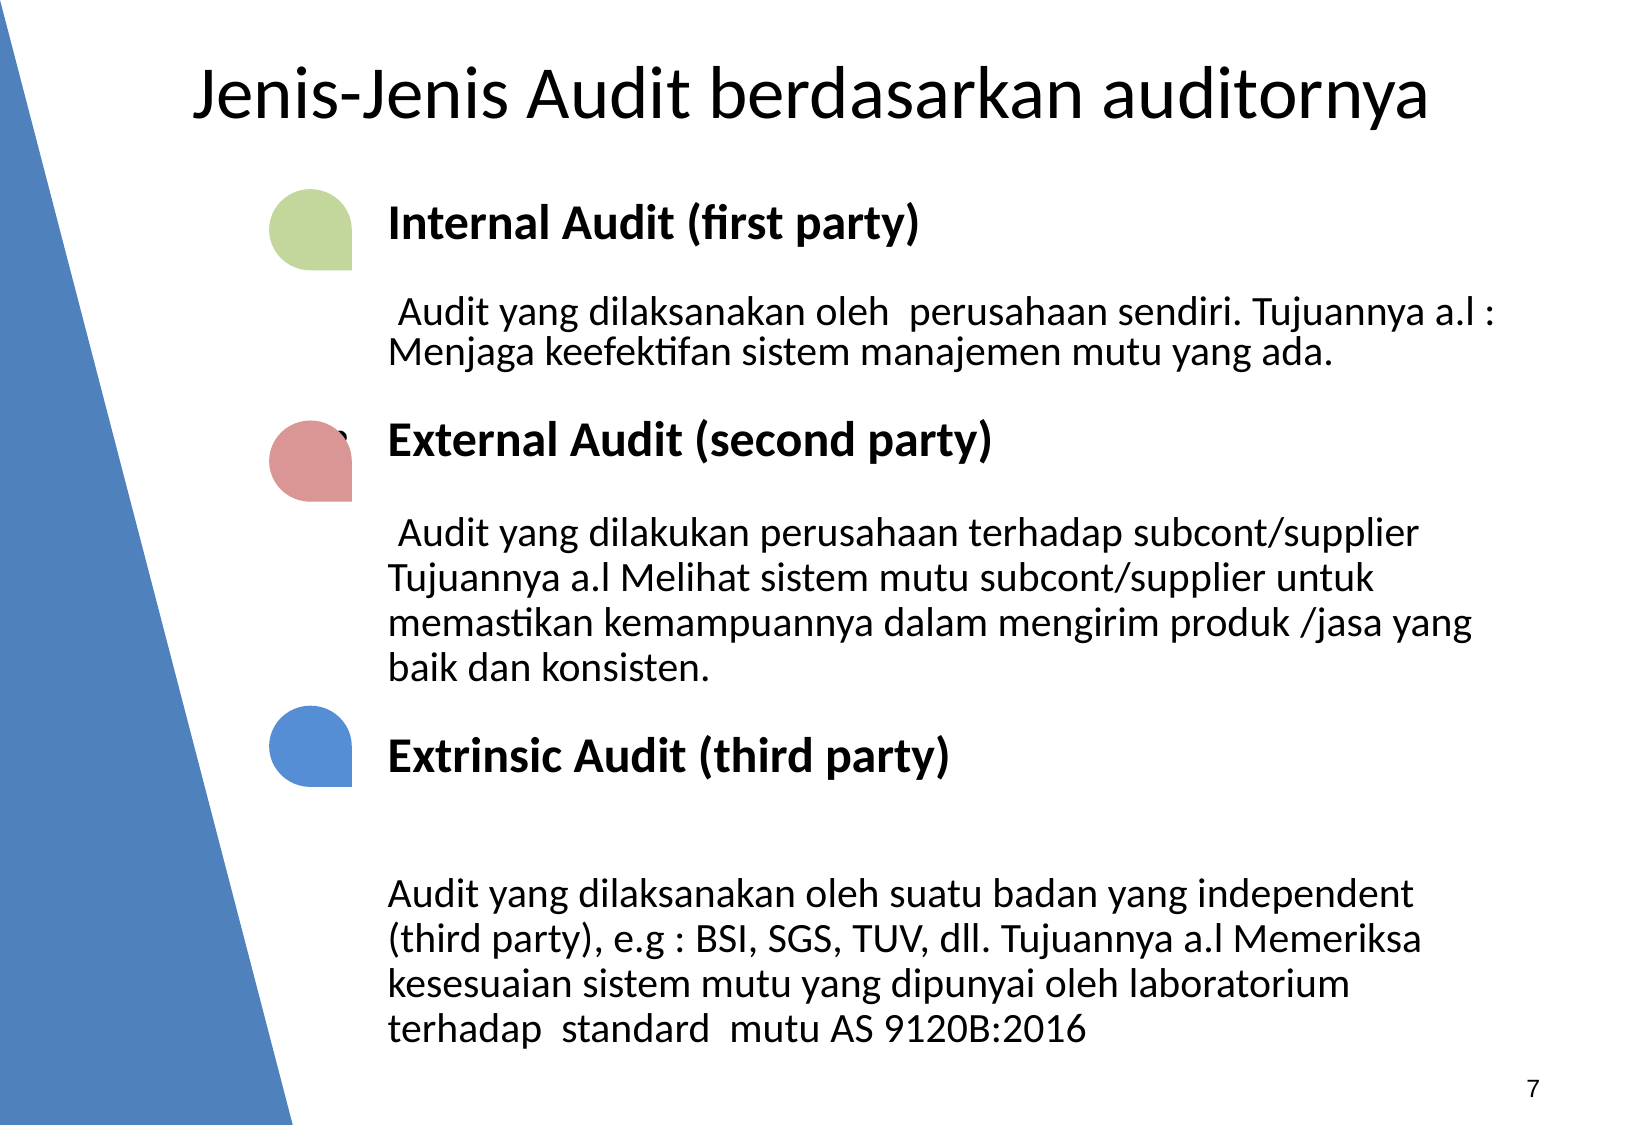

# Jenis-Jenis Audit berdasarkan auditornya

Internal Audit (first party)
       Audit yang dilaksanakan oleh  perusahaan sendiri. Tujuannya a.l : Menjaga keefektifan sistem manajemen mutu yang ada.
External Audit (second party)
       Audit yang dilakukan perusahaan terhadap subcont/supplier Tujuannya a.l Melihat sistem mutu subcont/supplier untuk memastikan kemampuannya dalam mengirim produk /jasa yang baik dan konsisten.
Extrinsic Audit (third party)
	Audit yang dilaksanakan oleh suatu badan yang independent (third party), e.g : BSI, SGS, TUV, dll. Tujuannya a.l Memeriksa kesesuaian sistem mutu yang dipunyai oleh laboratorium  terhadap  standard  mutu AS 9120B:2016

7